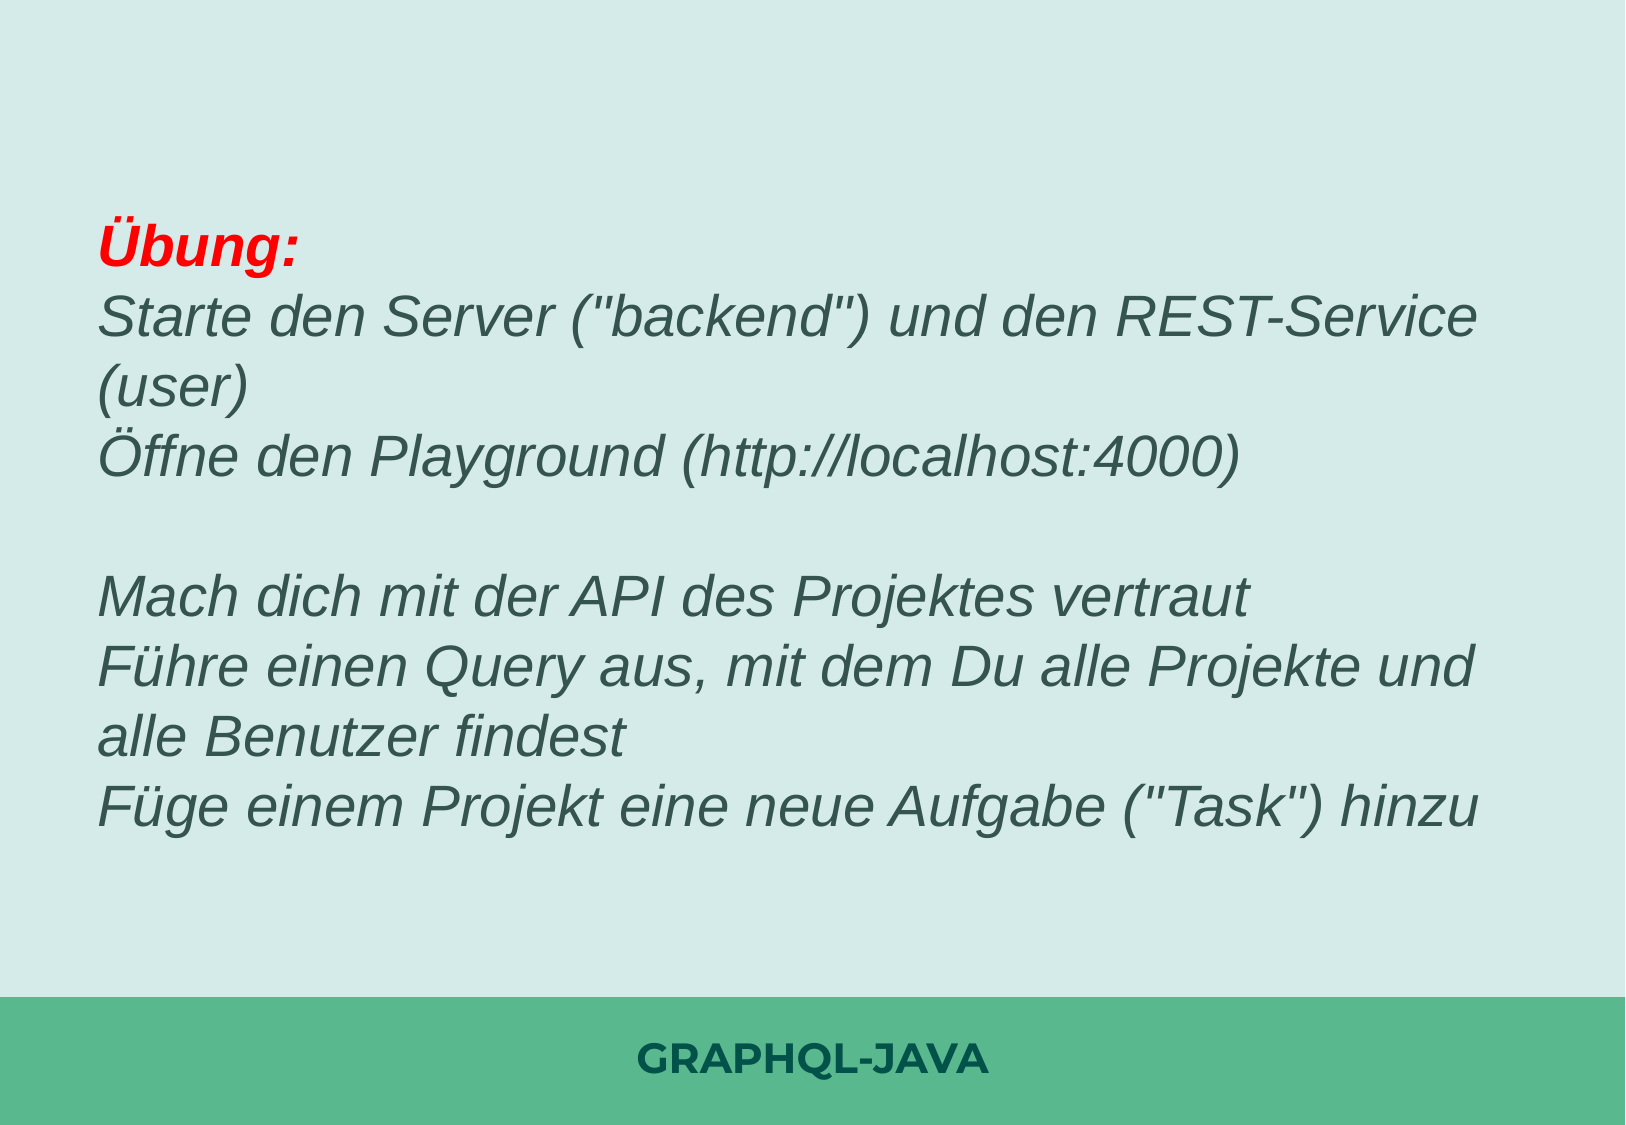

Übung:
Starte den Server ("backend") und den REST-Service (user)
Öffne den Playground (http://localhost:4000)

Mach dich mit der API des Projektes vertraut
Führe einen Query aus, mit dem Du alle Projekte und alle Benutzer findest
Füge einem Projekt eine neue Aufgabe ("Task") hinzu
# GraphQL-java